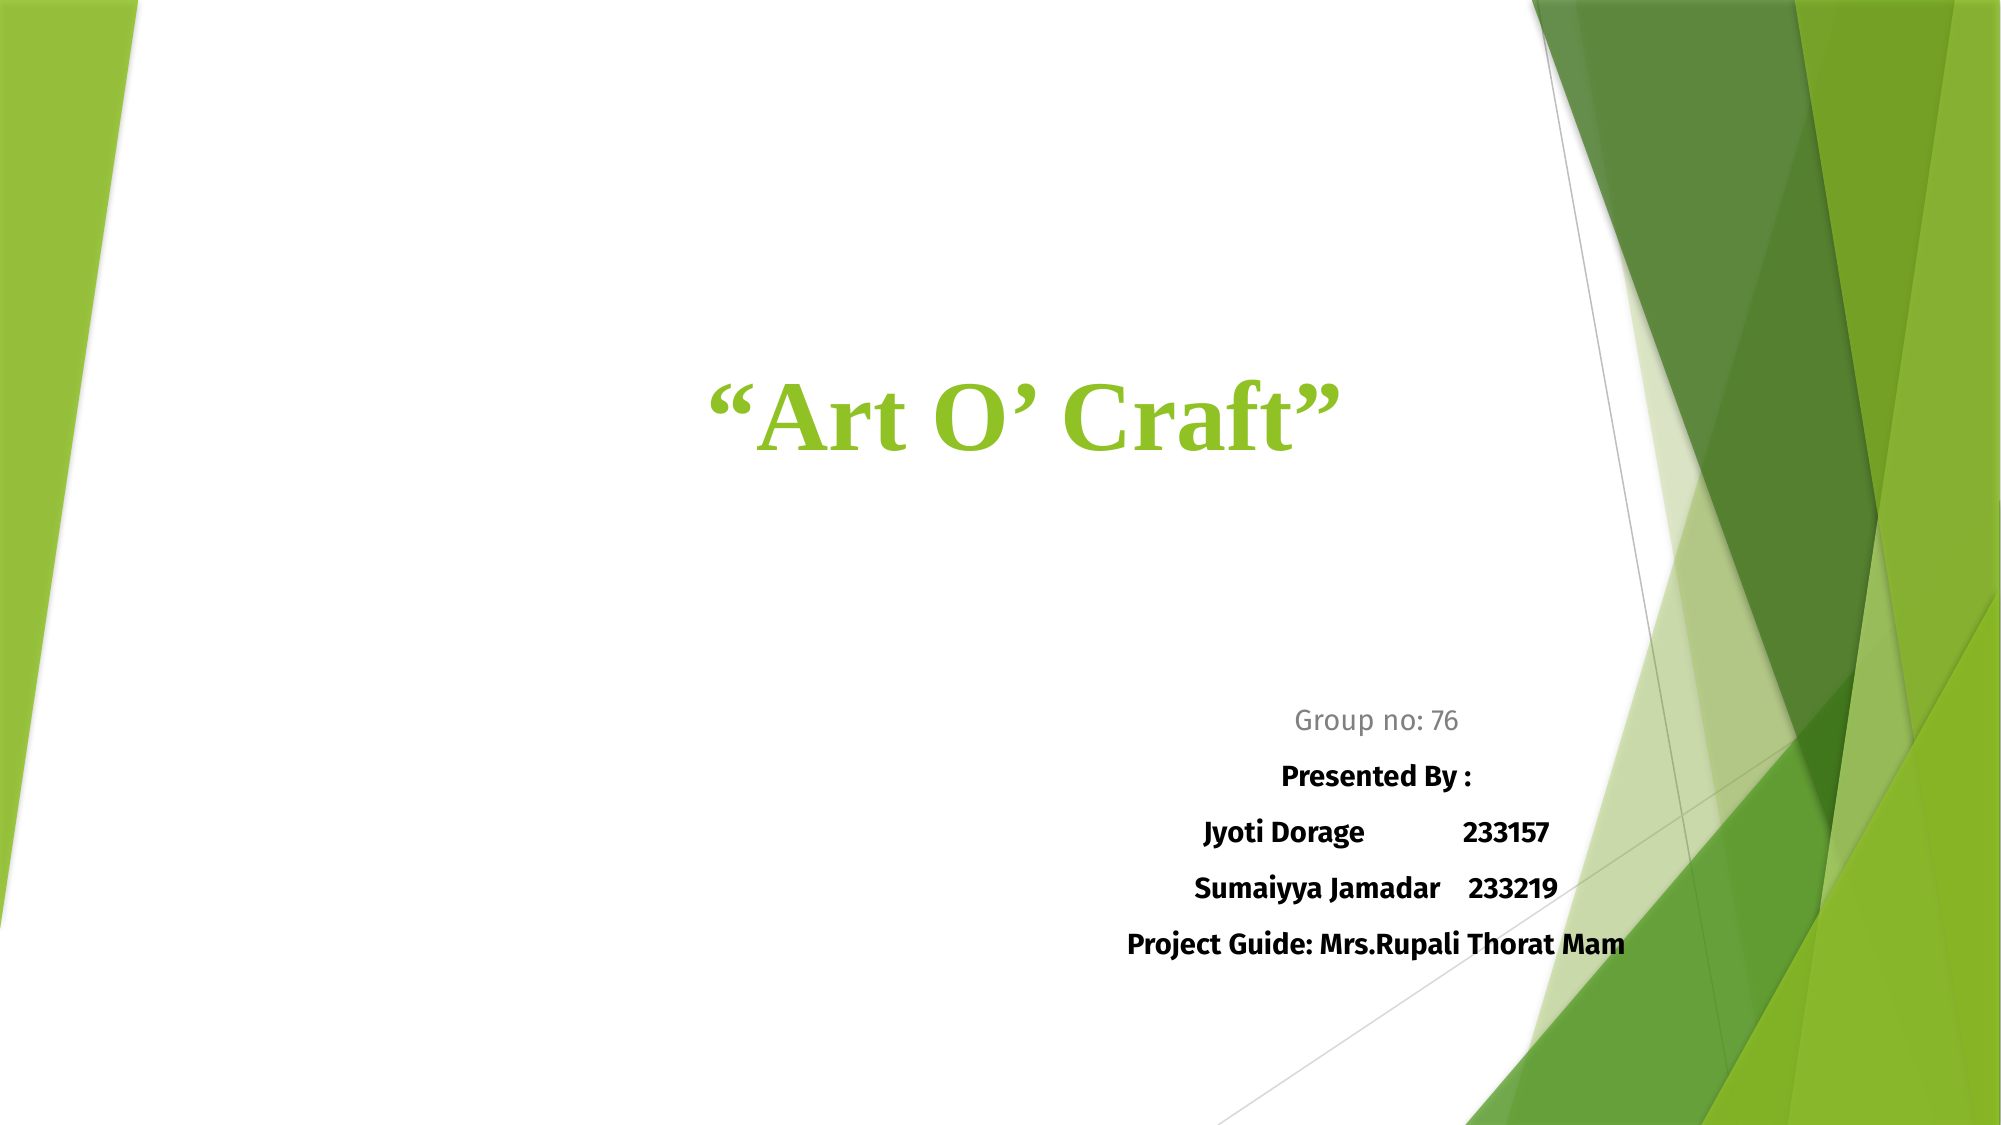

# “Art O’ Craft”
Group no: 76
Presented By :
Jyoti Dorage              233157
Sumaiyya Jamadar    233219
Project Guide: Mrs.Rupali Thorat Mam